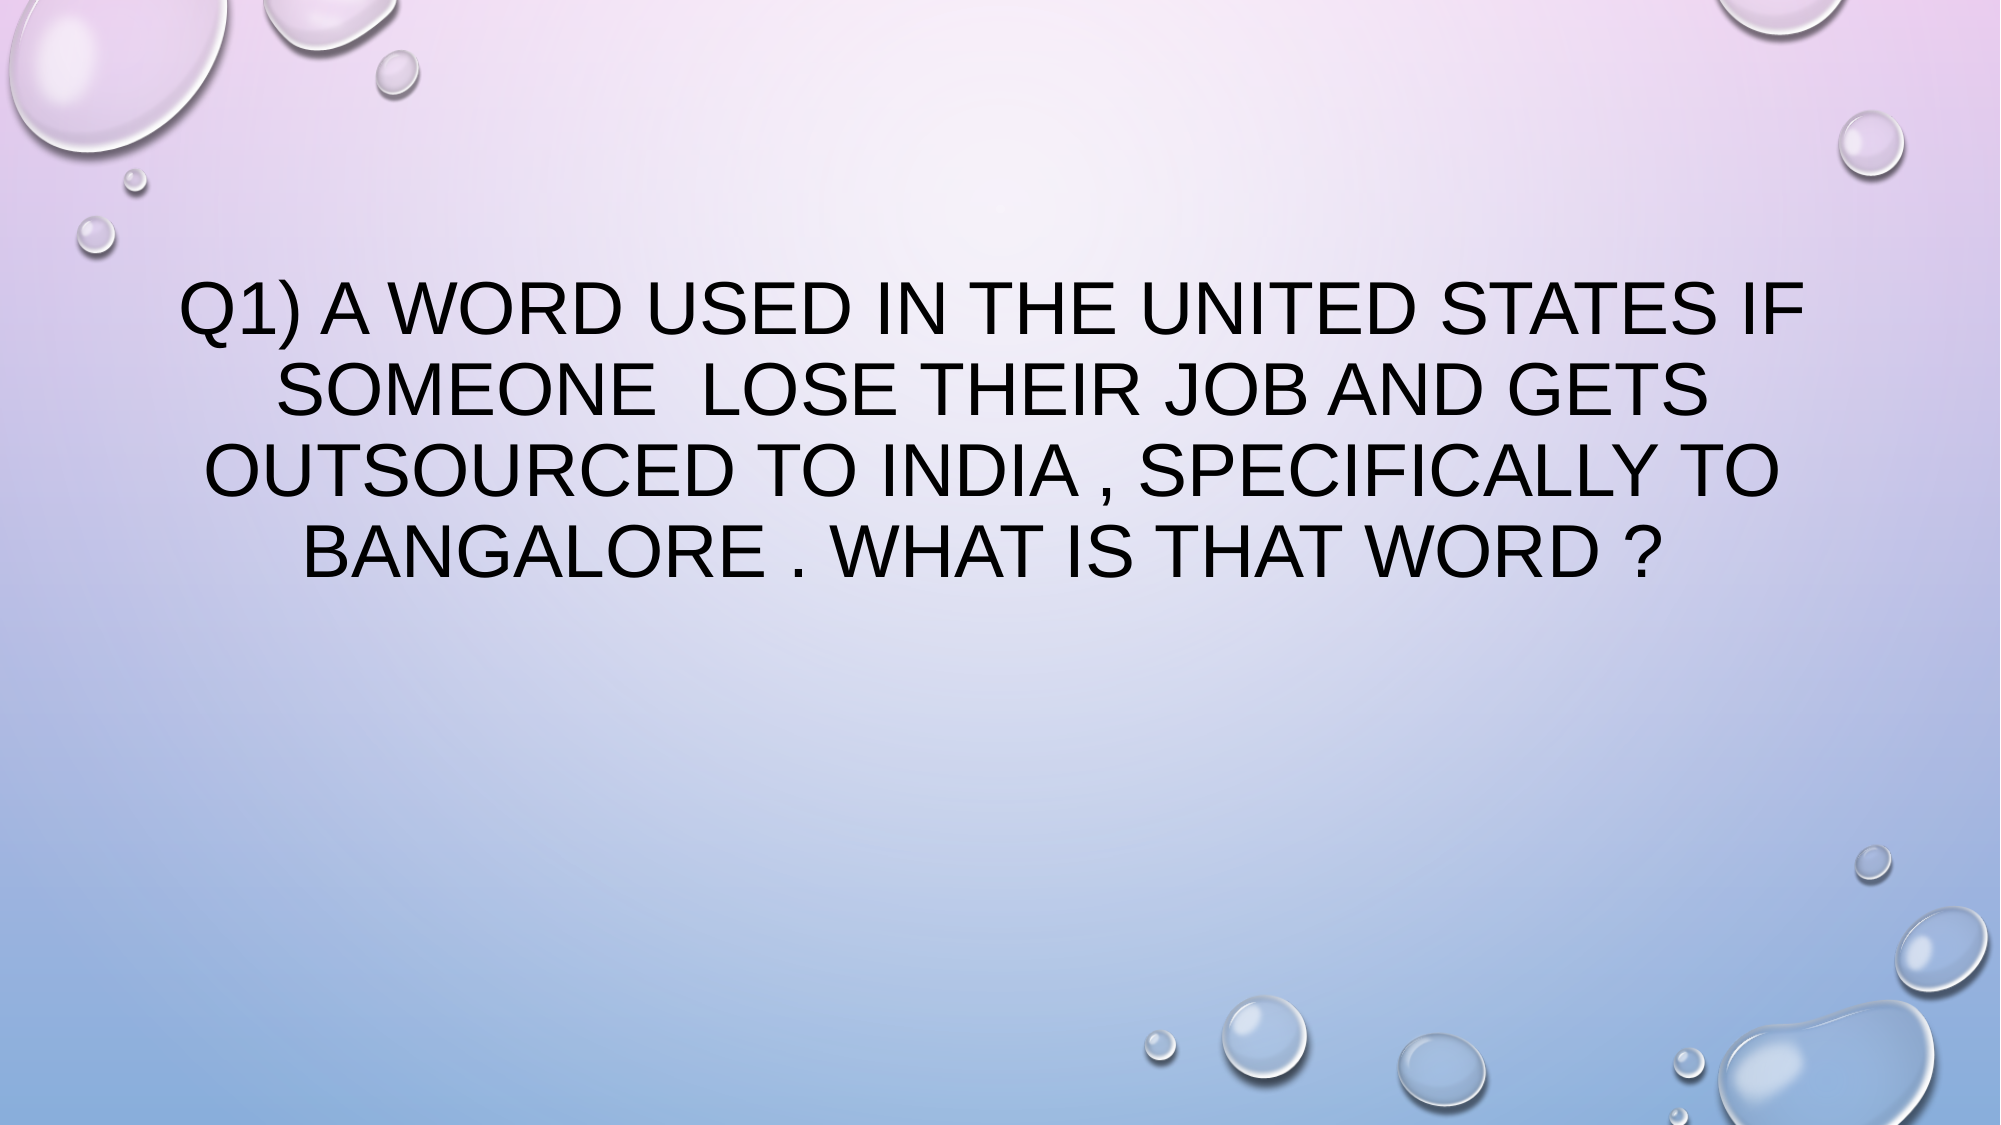

# Q1) A word used in the united states if someone  lose their job and gets outsourced to india , specifically to bangalore . What is that word ?